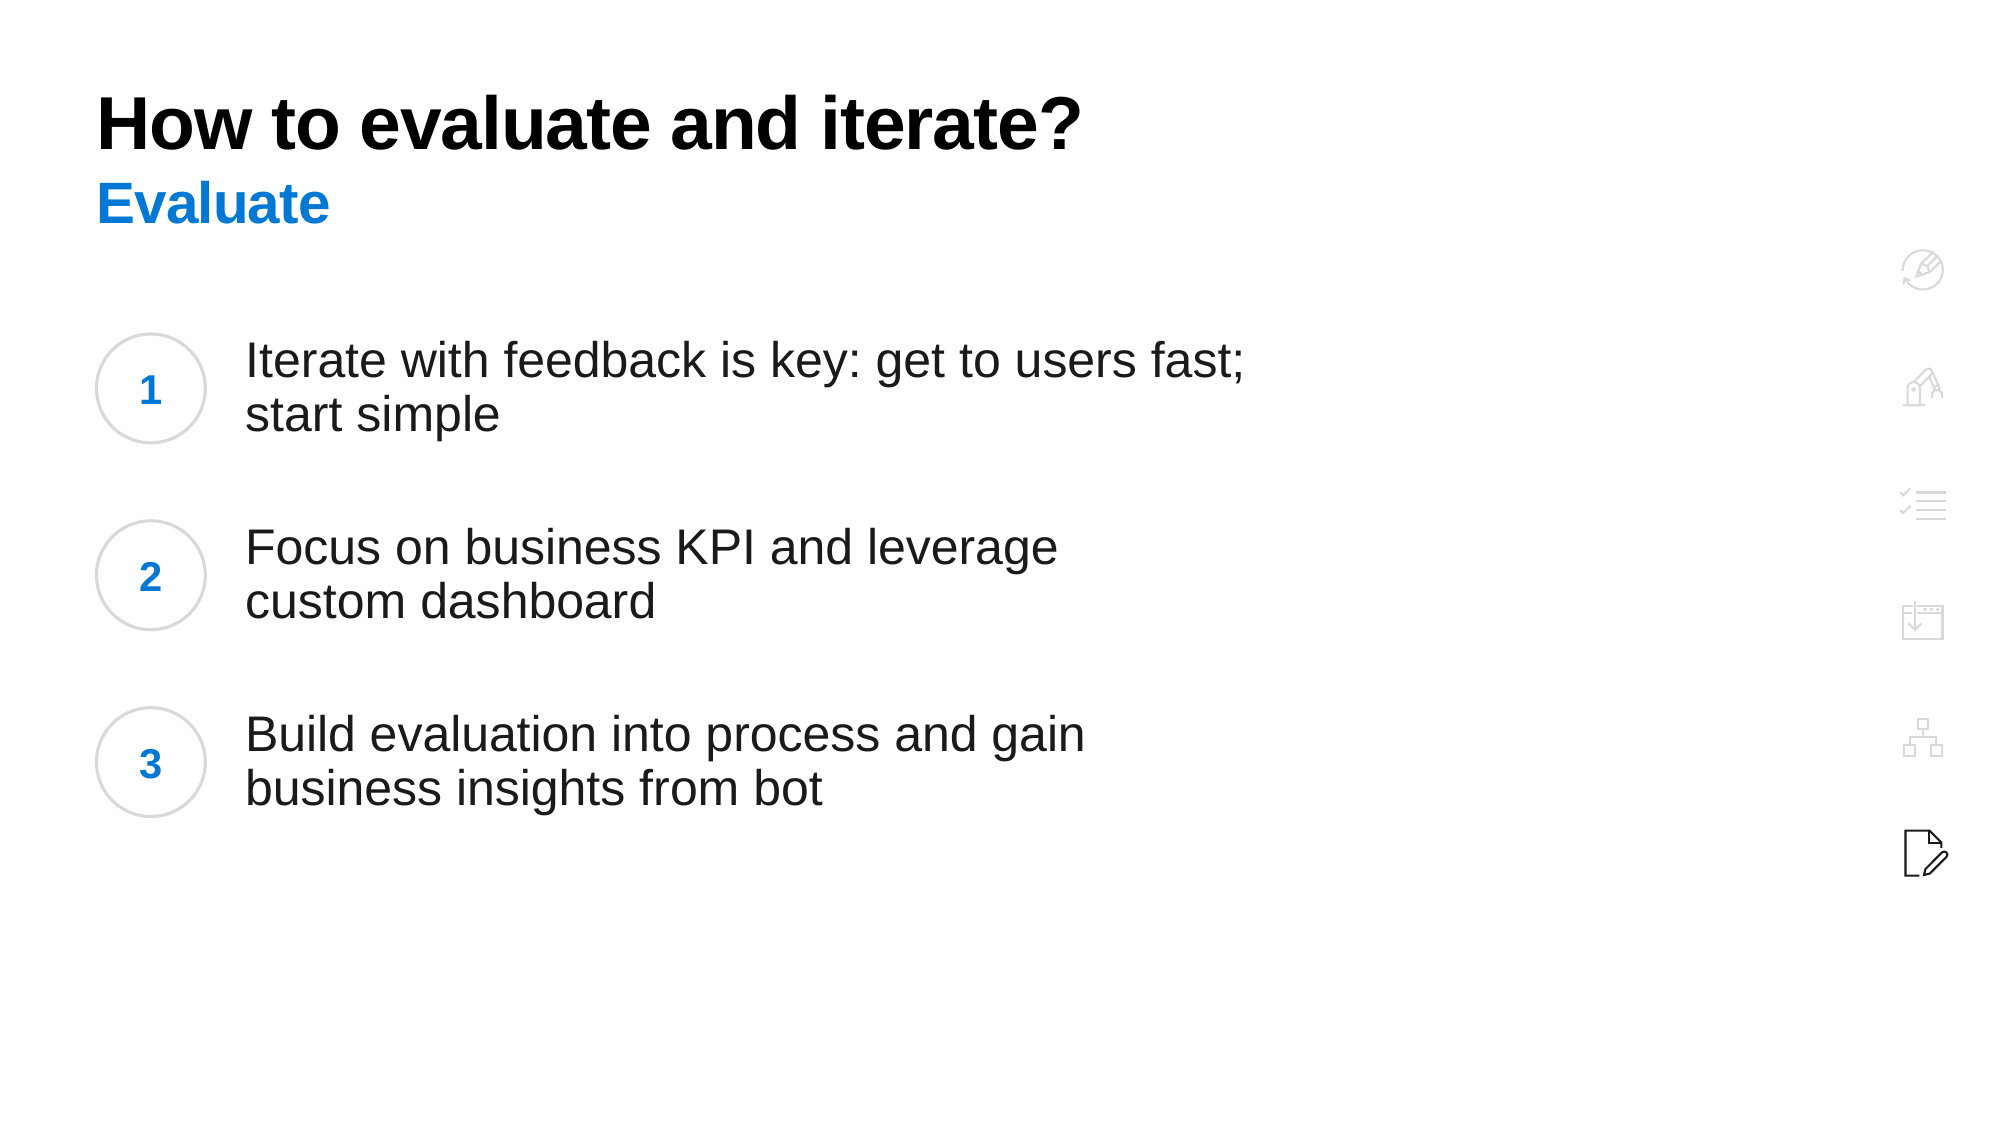

# How to evaluate and iterate? Evaluate

Plan
Iterate with feedback is key: get to users fast; start simple
1

Build

Test
Focus on business KPI and leverage custom dashboard
2

Publish
Build evaluation into process and gain
business insights from bot
3

Connect

Evaluate